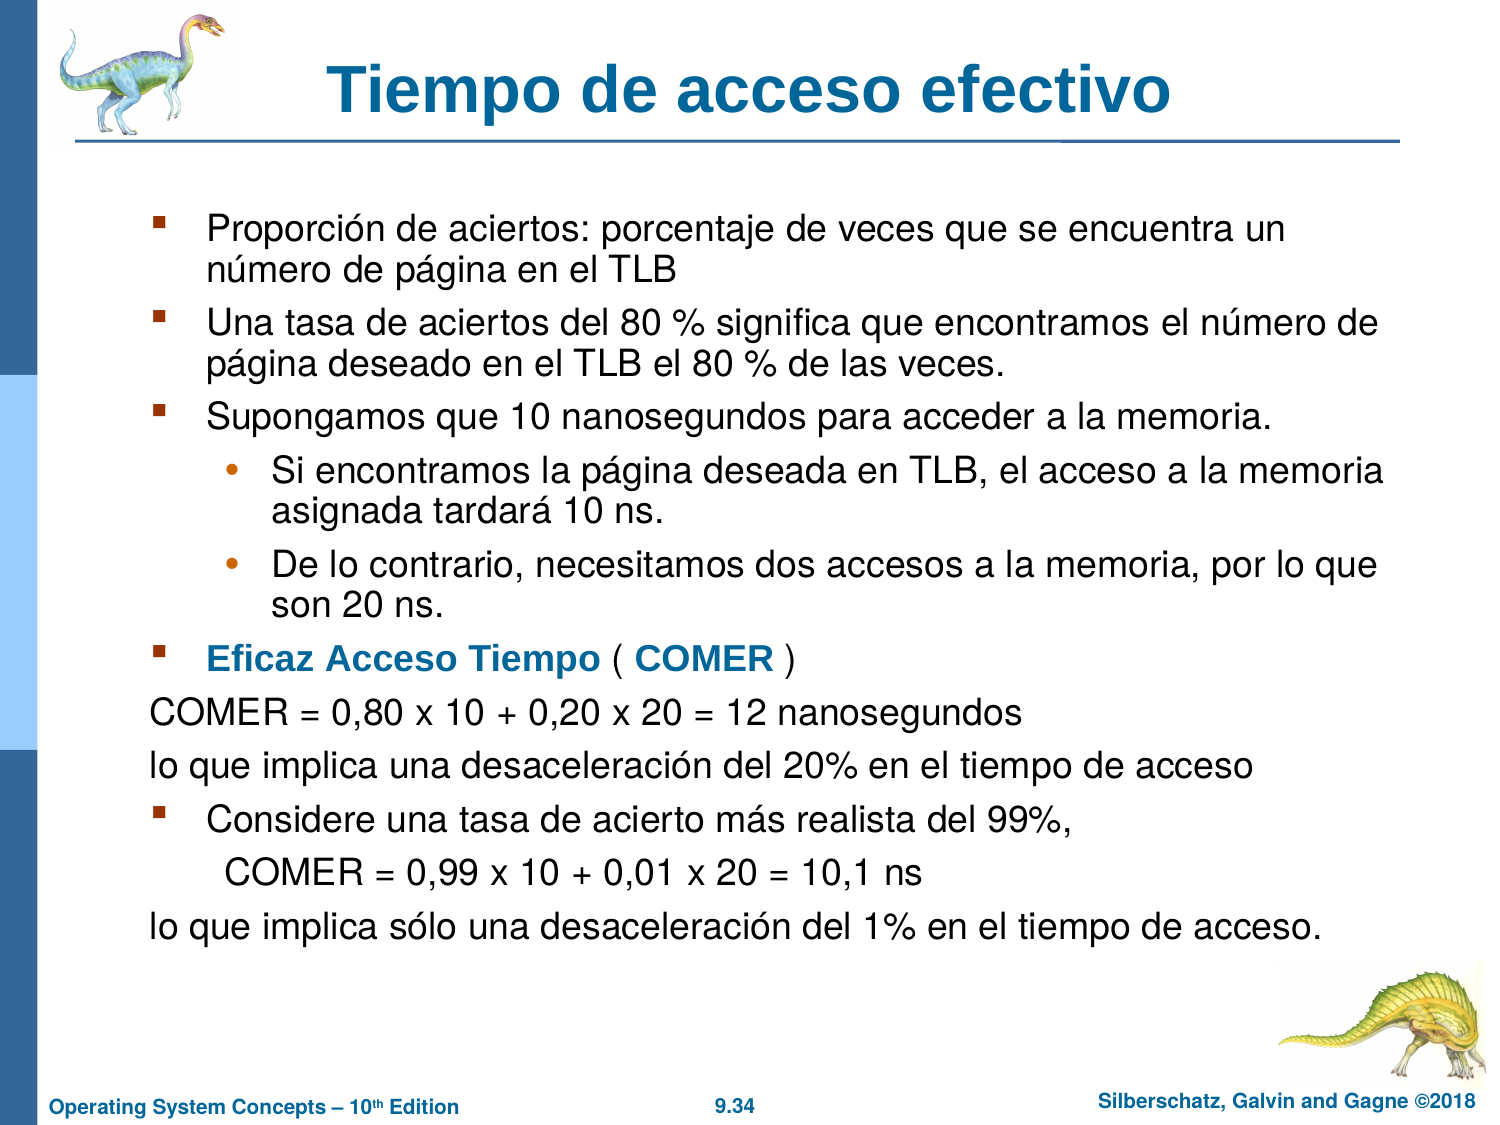

# Tiempo de acceso efectivo
Proporción de aciertos: porcentaje de veces que se encuentra un número de página en el TLB
Una tasa de aciertos del 80 % significa que encontramos el número de página deseado en el TLB el 80 % de las veces.
Supongamos que 10 nanosegundos para acceder a la memoria.
Si encontramos la página deseada en TLB, el acceso a la memoria asignada tardará 10 ns.
De lo contrario, necesitamos dos accesos a la memoria, por lo que son 20 ns.
Eficaz Acceso Tiempo ( COMER )
COMER = 0,80 x 10 + 0,20 x 20 = 12 nanosegundos
lo que implica una desaceleración del 20% en el tiempo de acceso
Considere una tasa de acierto más realista del 99%,
COMER = 0,99 x 10 + 0,01 x 20 = 10,1 ns
lo que implica sólo una desaceleración del 1% en el tiempo de acceso.